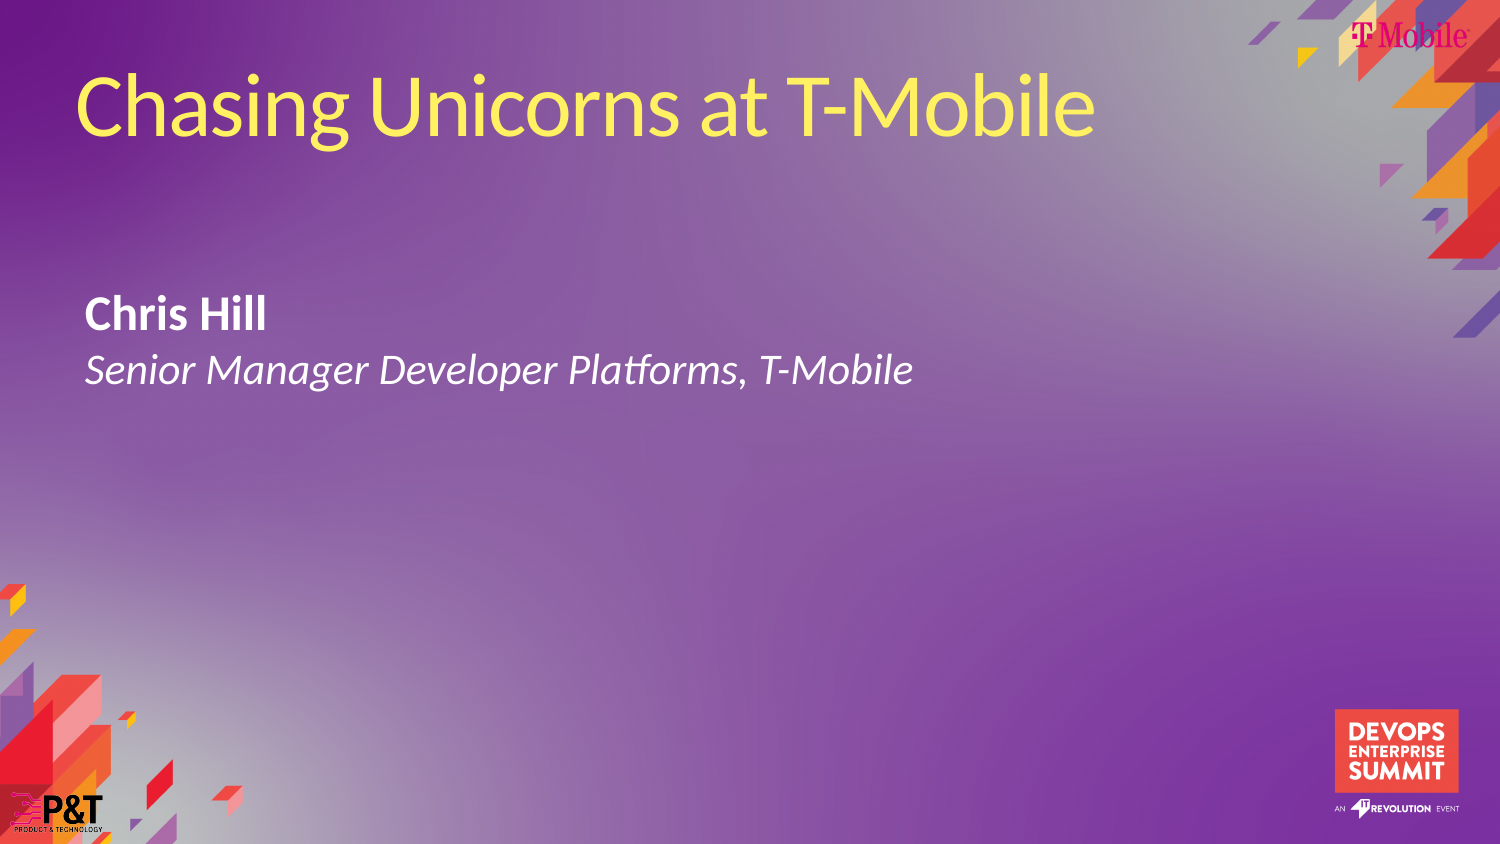

Chasing Unicorns at T-Mobile
Chris Hill
Senior Manager Developer Platforms, T-Mobile